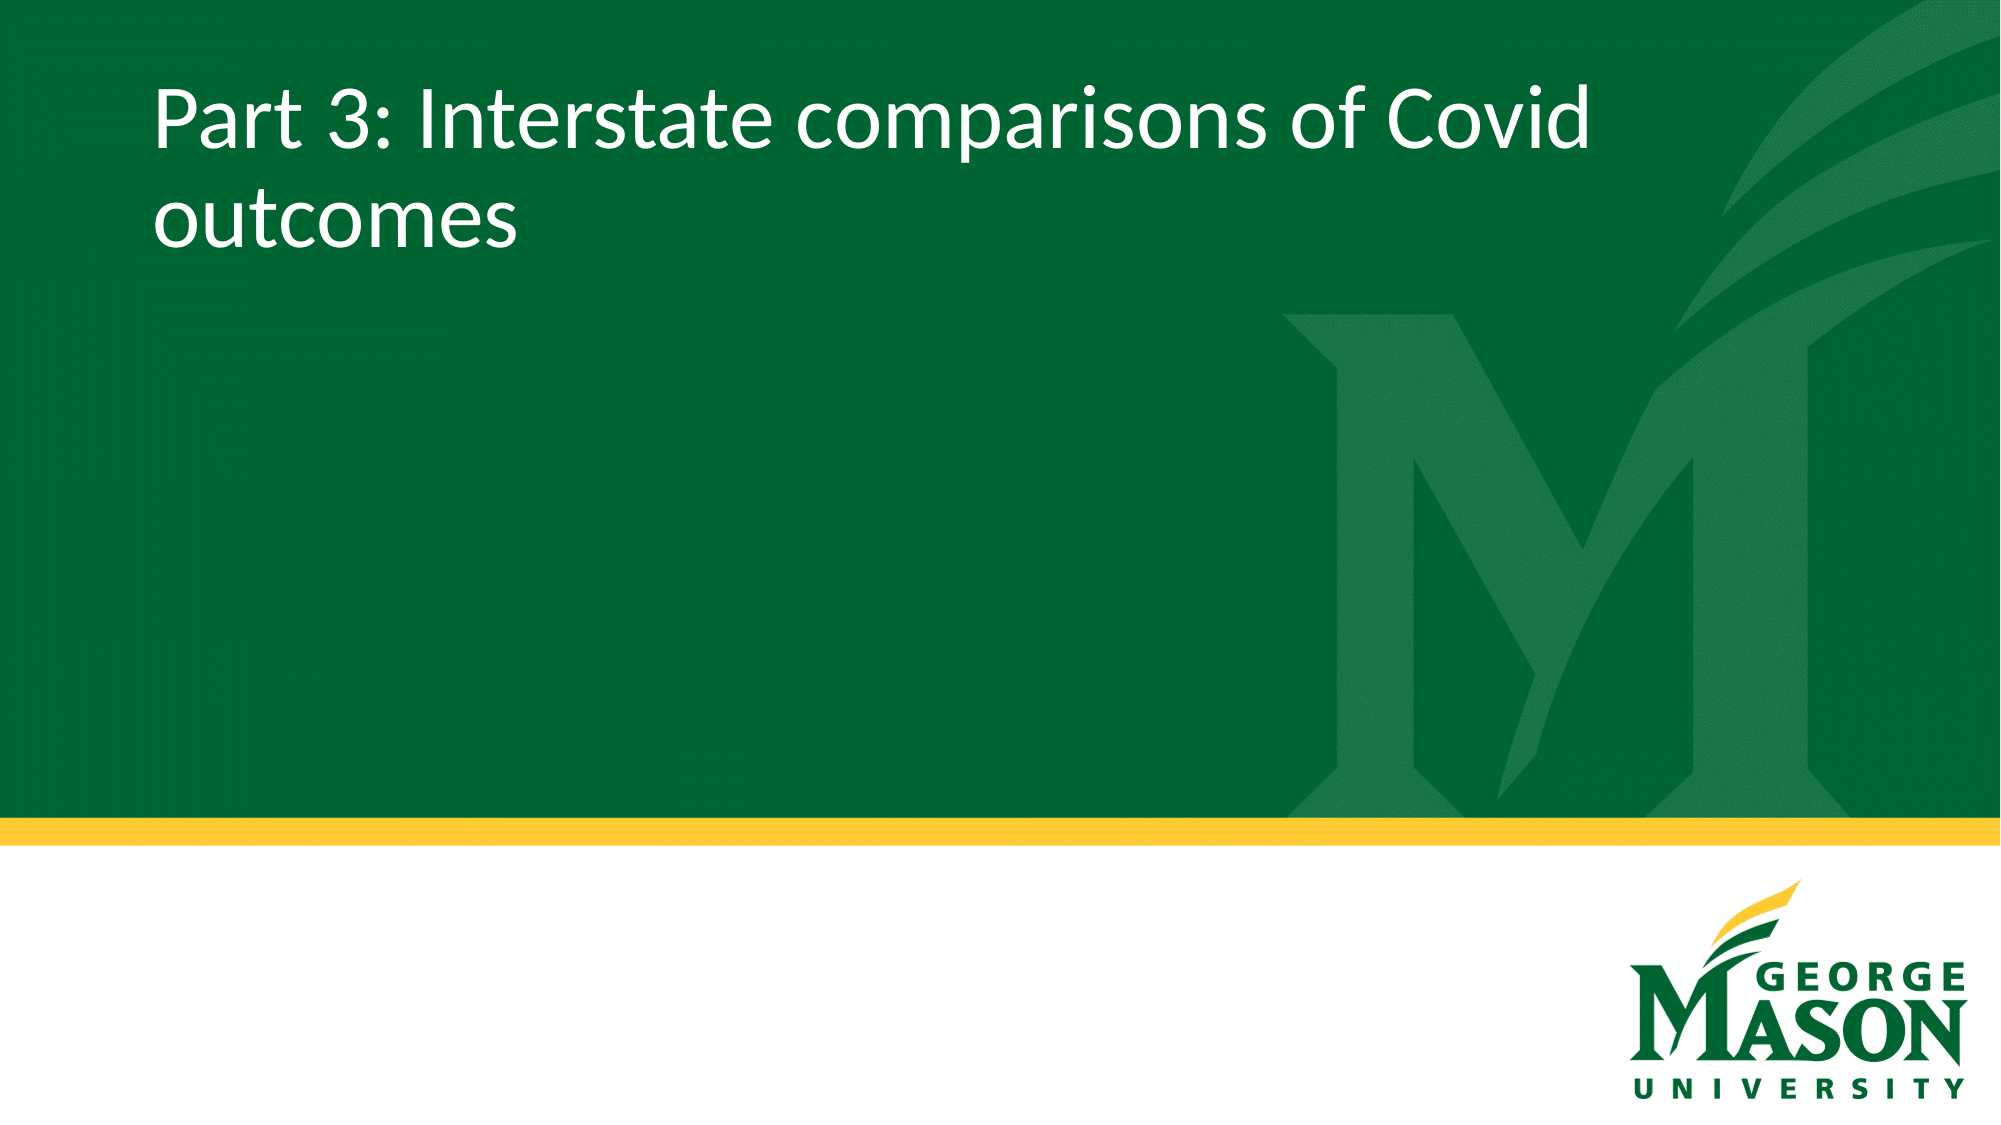

# Part 3: Interstate comparisons of Covid outcomes